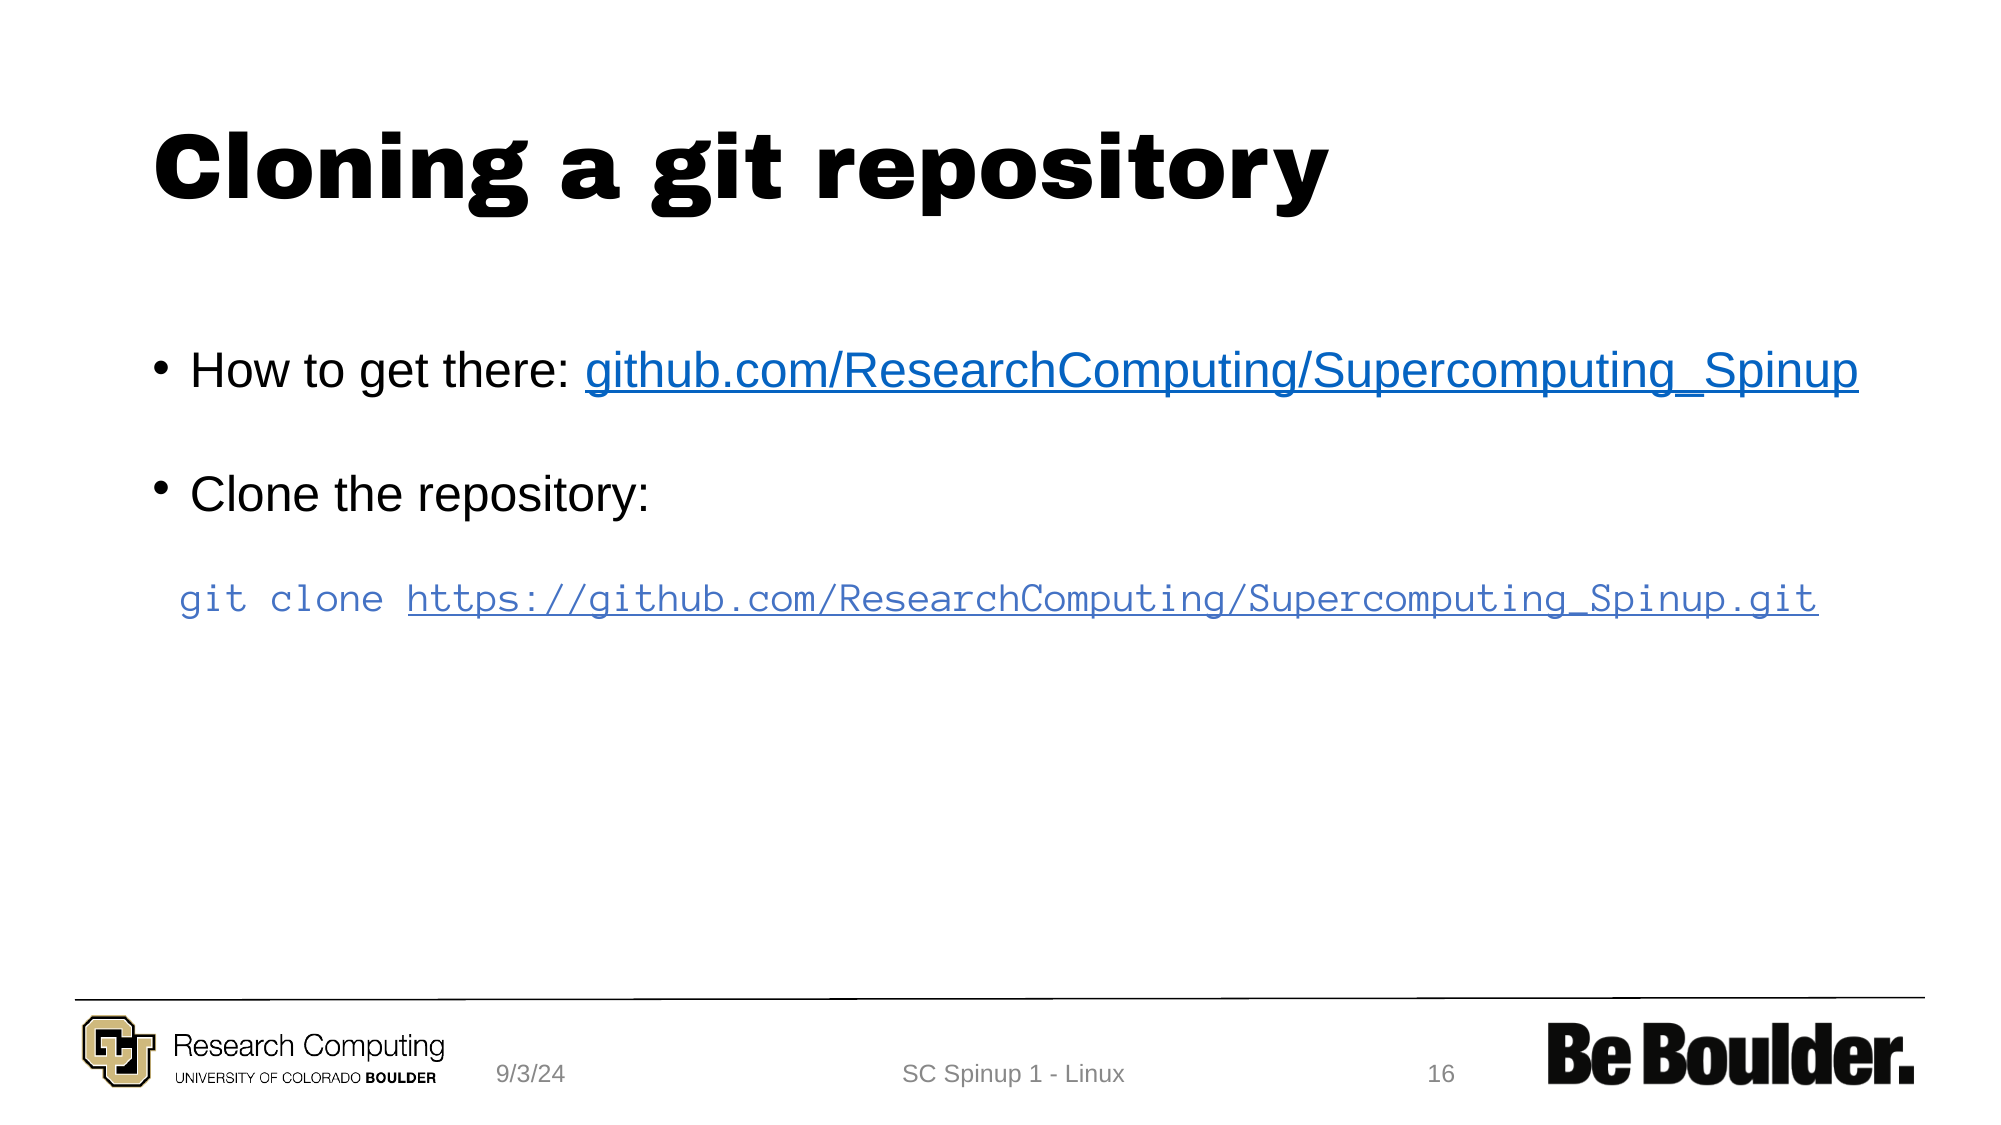

# Cloning a git repository
How to get there: github.com/ResearchComputing/Supercomputing_Spinup
Clone the repository:
git clone https://github.com/ResearchComputing/Supercomputing_Spinup.git
9/3/24
SC Spinup 1 - Linux
16